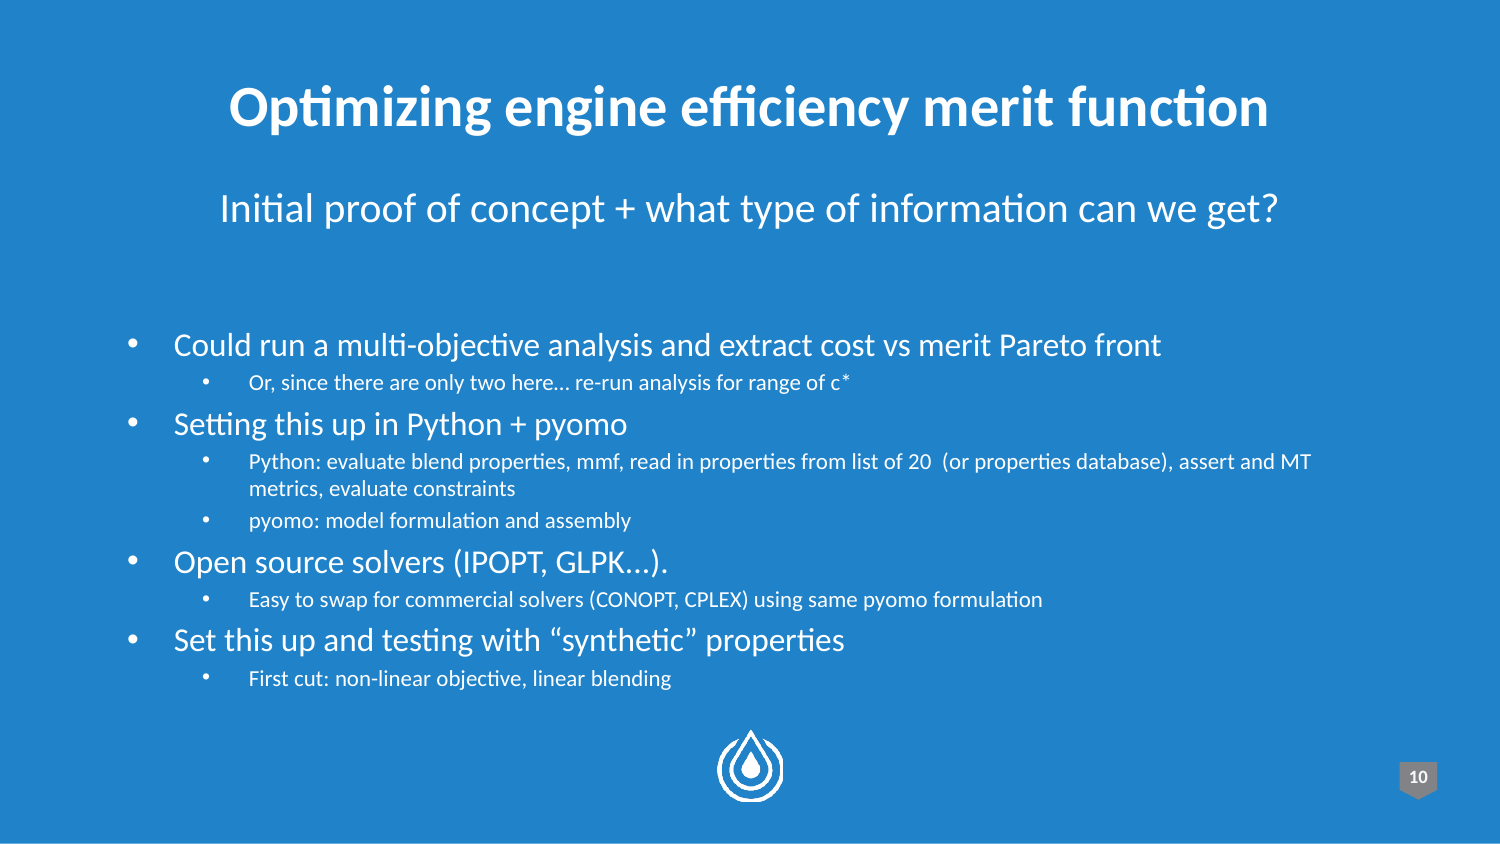

# Optimizing engine efficiency merit function
Initial proof of concept + what type of information can we get?
Could run a multi-objective analysis and extract cost vs merit Pareto front
Or, since there are only two here… re-run analysis for range of c*
Setting this up in Python + pyomo
Python: evaluate blend properties, mmf, read in properties from list of 20  (or properties database), assert and MT metrics, evaluate constraints
pyomo: model formulation and assembly
Open source solvers (IPOPT, GLPK...).
Easy to swap for commercial solvers (CONOPT, CPLEX) using same pyomo formulation
Set this up and testing with “synthetic” properties
First cut: non-linear objective, linear blending

10